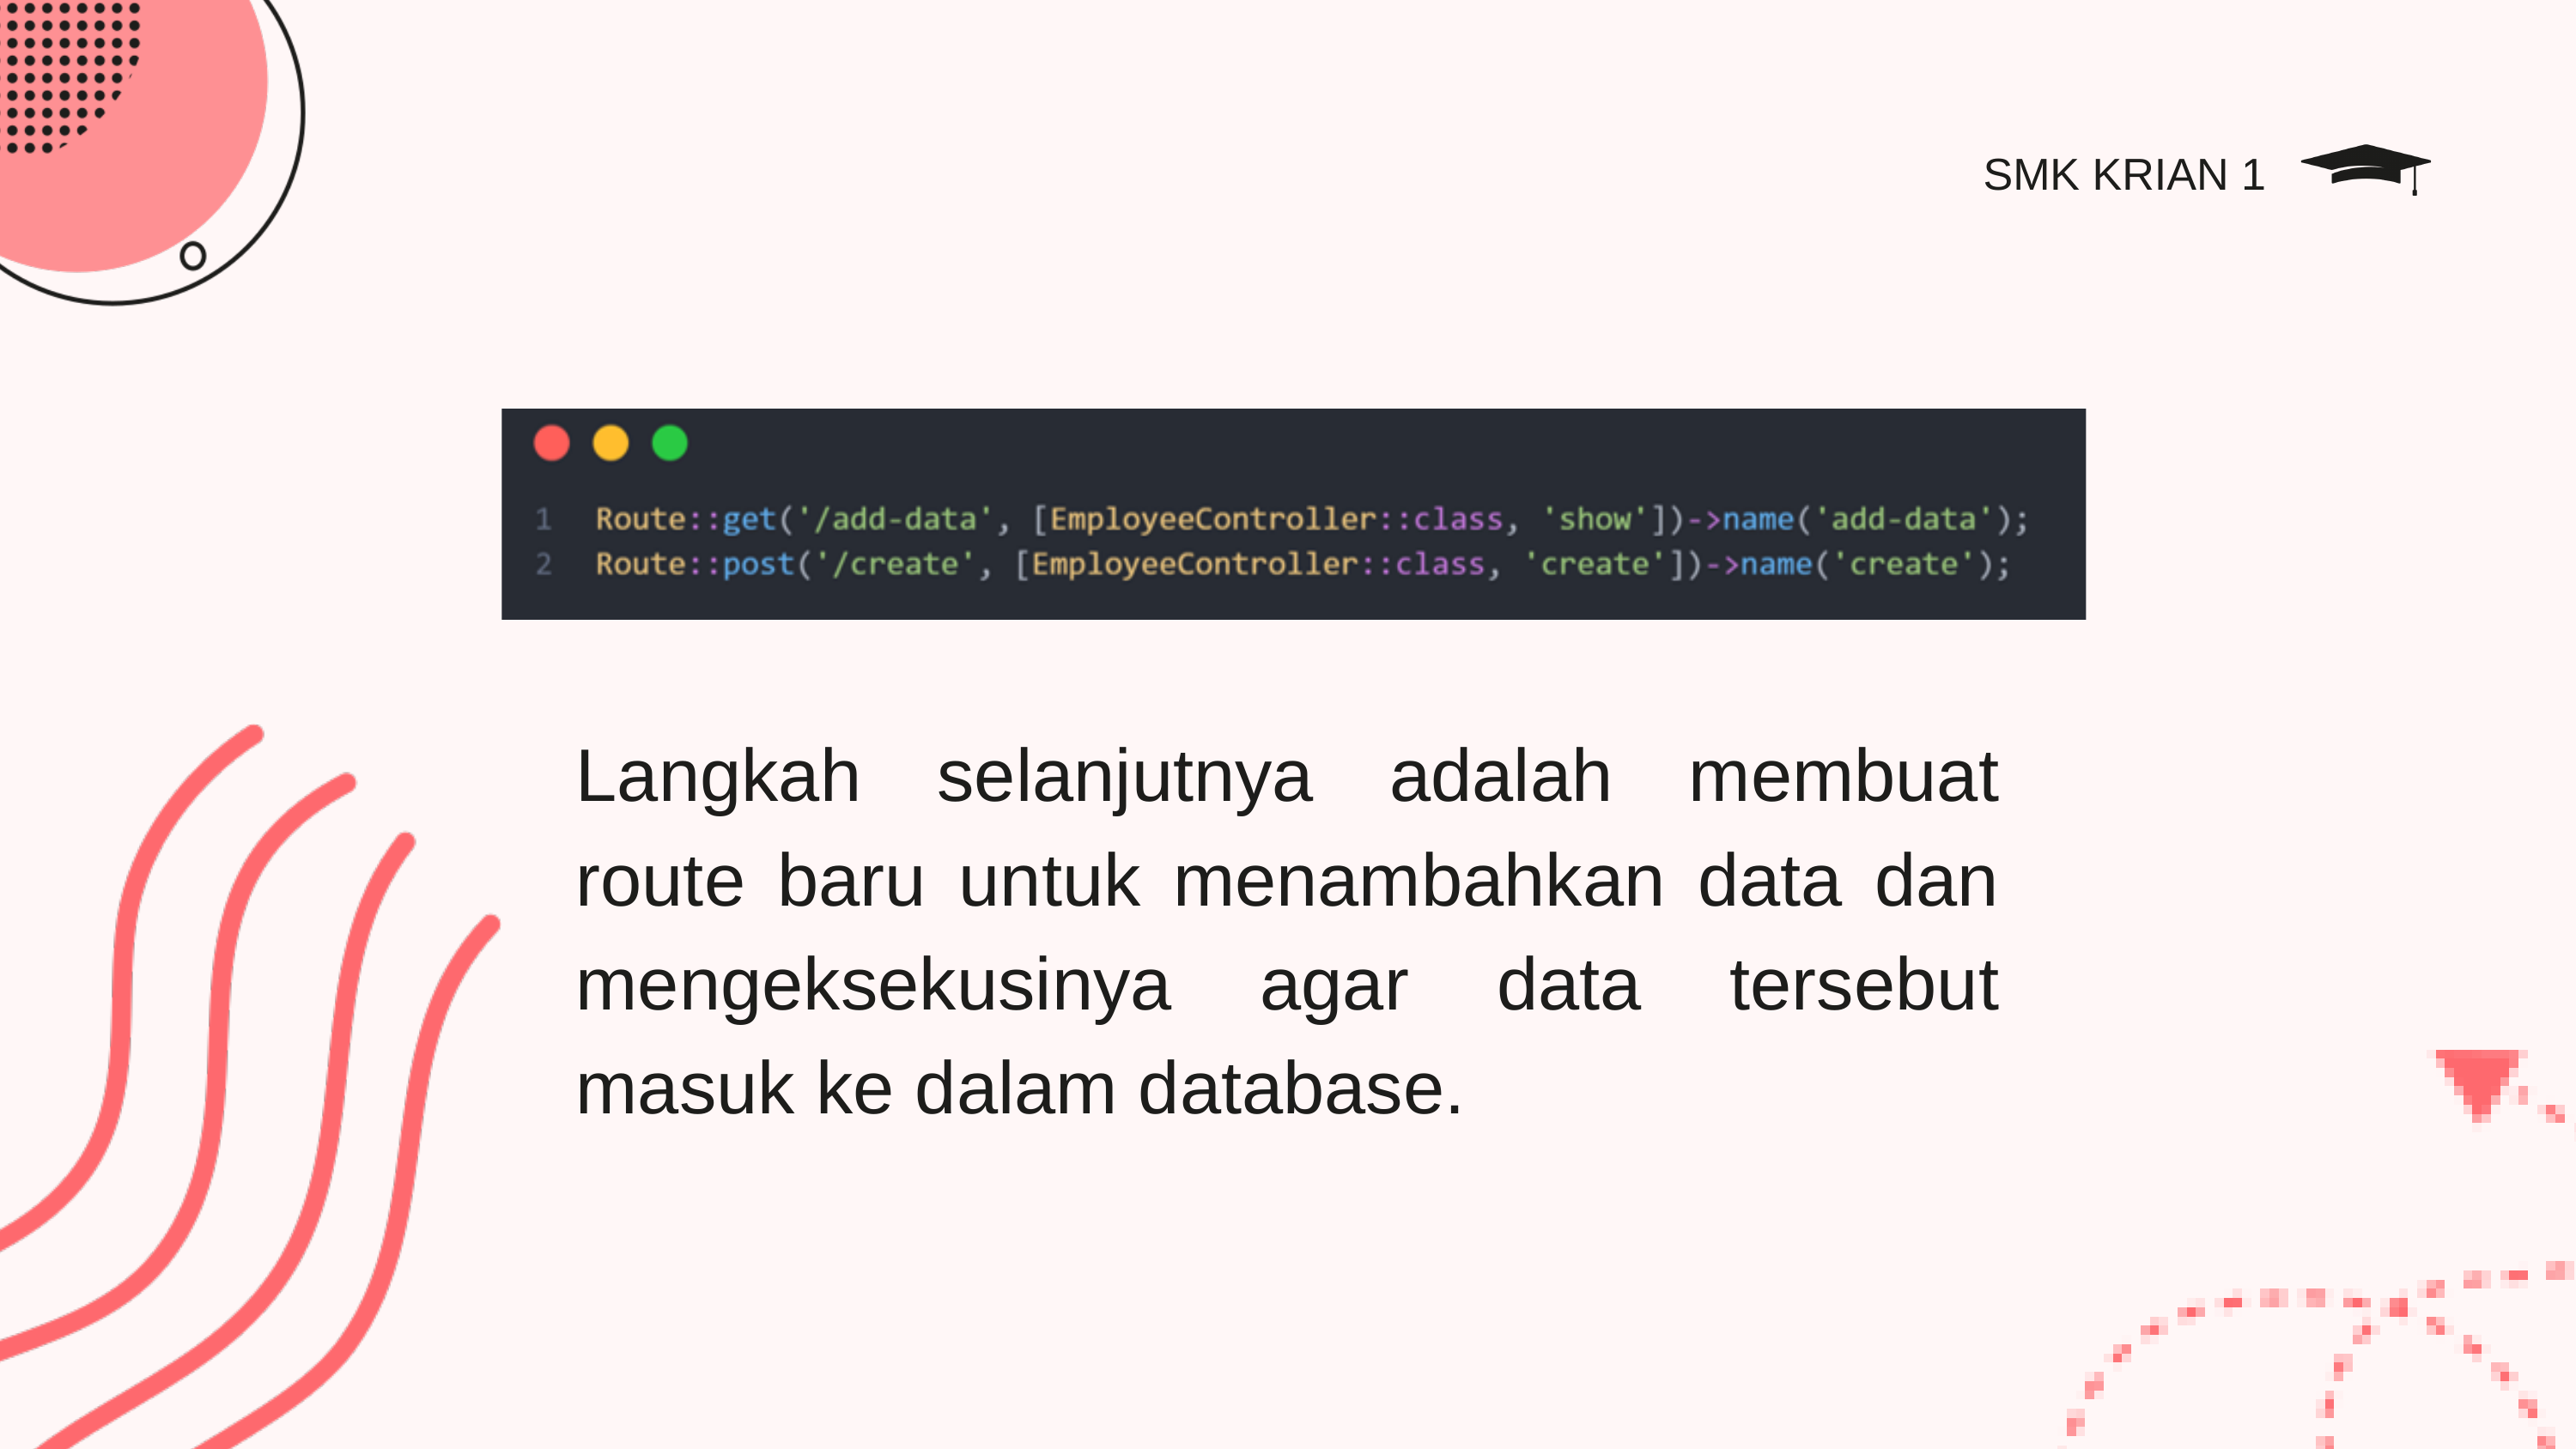

SMK KRIAN 1

Langkah selanjutnya adalah membuat route baru untuk menambahkan data dan mengeksekusinya agar data tersebut masuk ke dalam database.